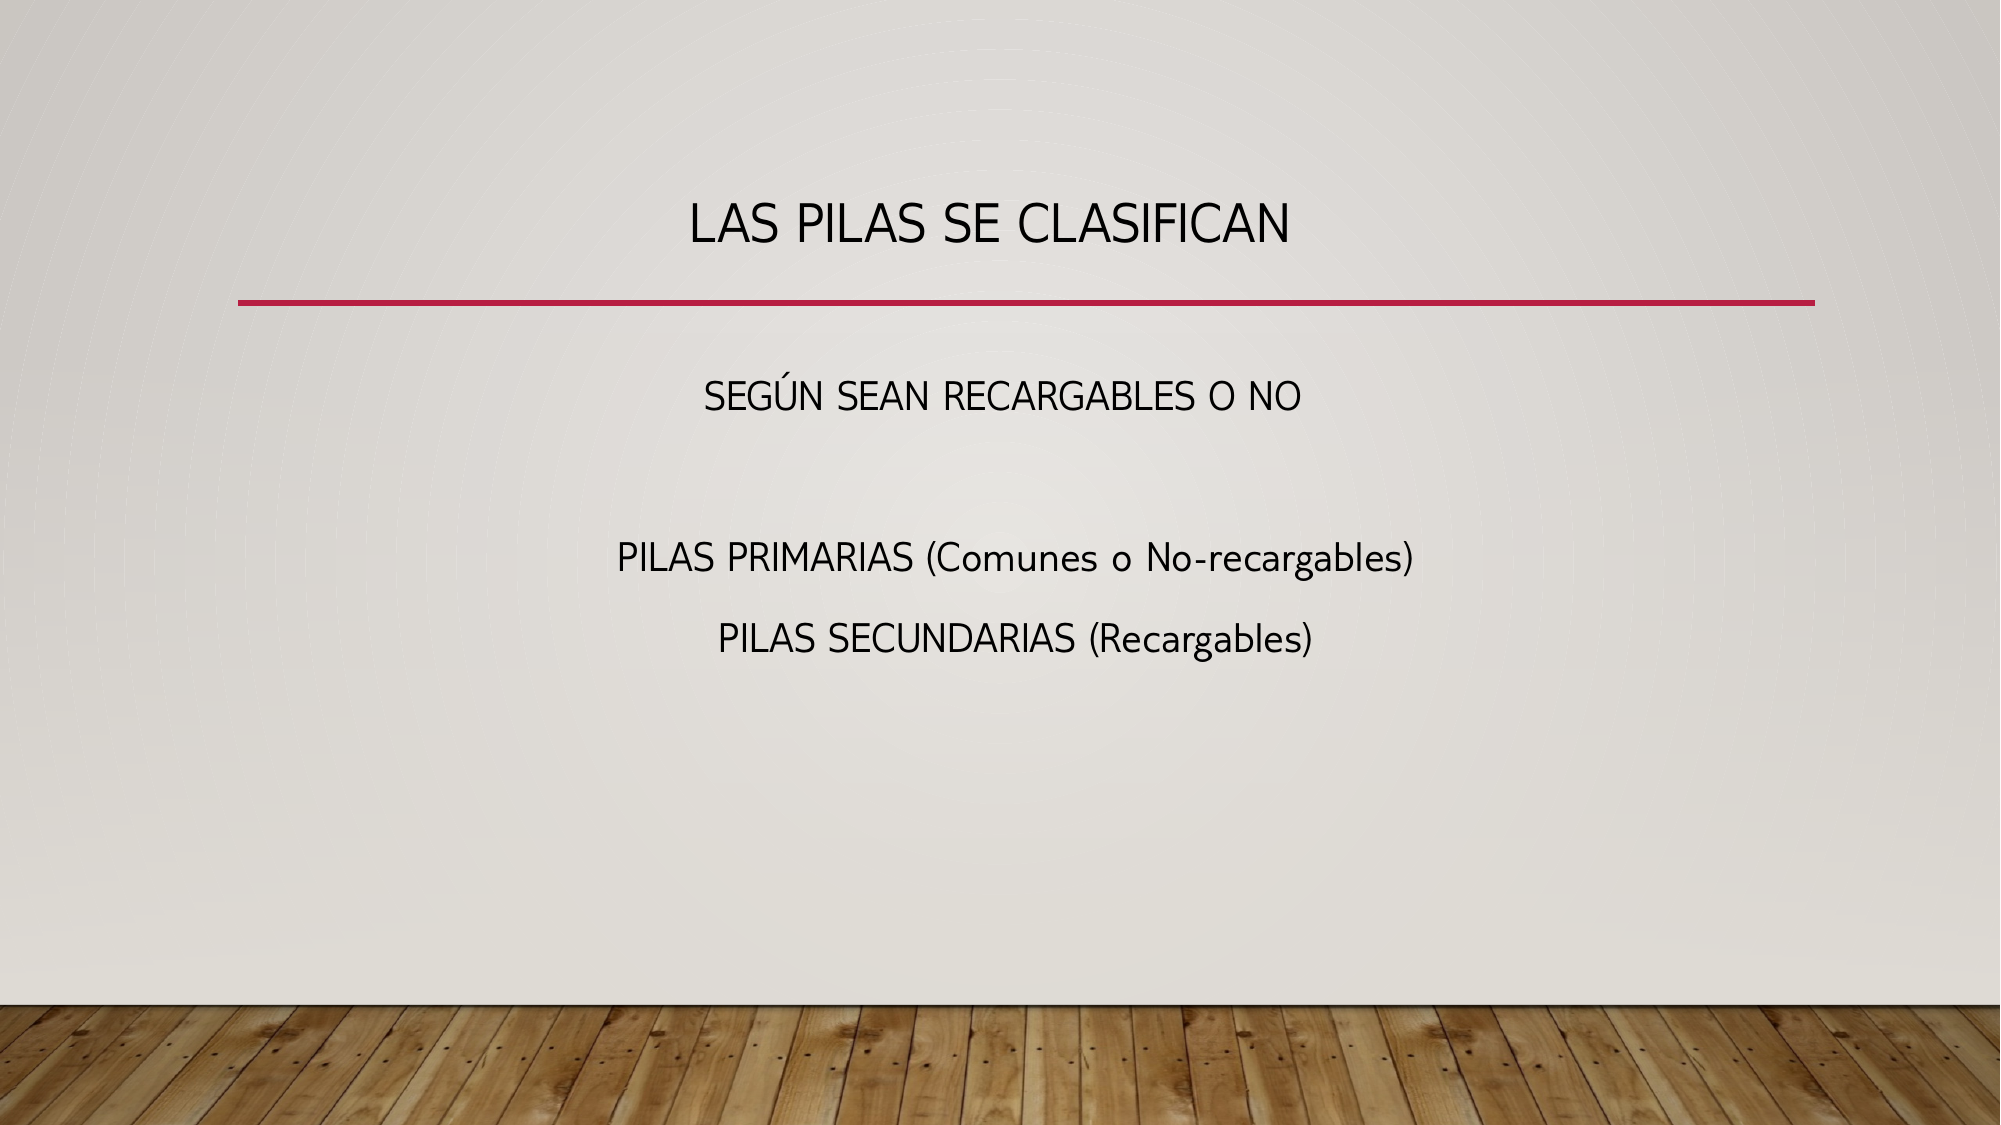

# LAS PILAS SE CLASIFICAN

SEGÚN SEAN RECARGABLES O NO

 PILAS PRIMARIAS (Comunes o No-recargables)
 PILAS SECUNDARIAS (Recargables)